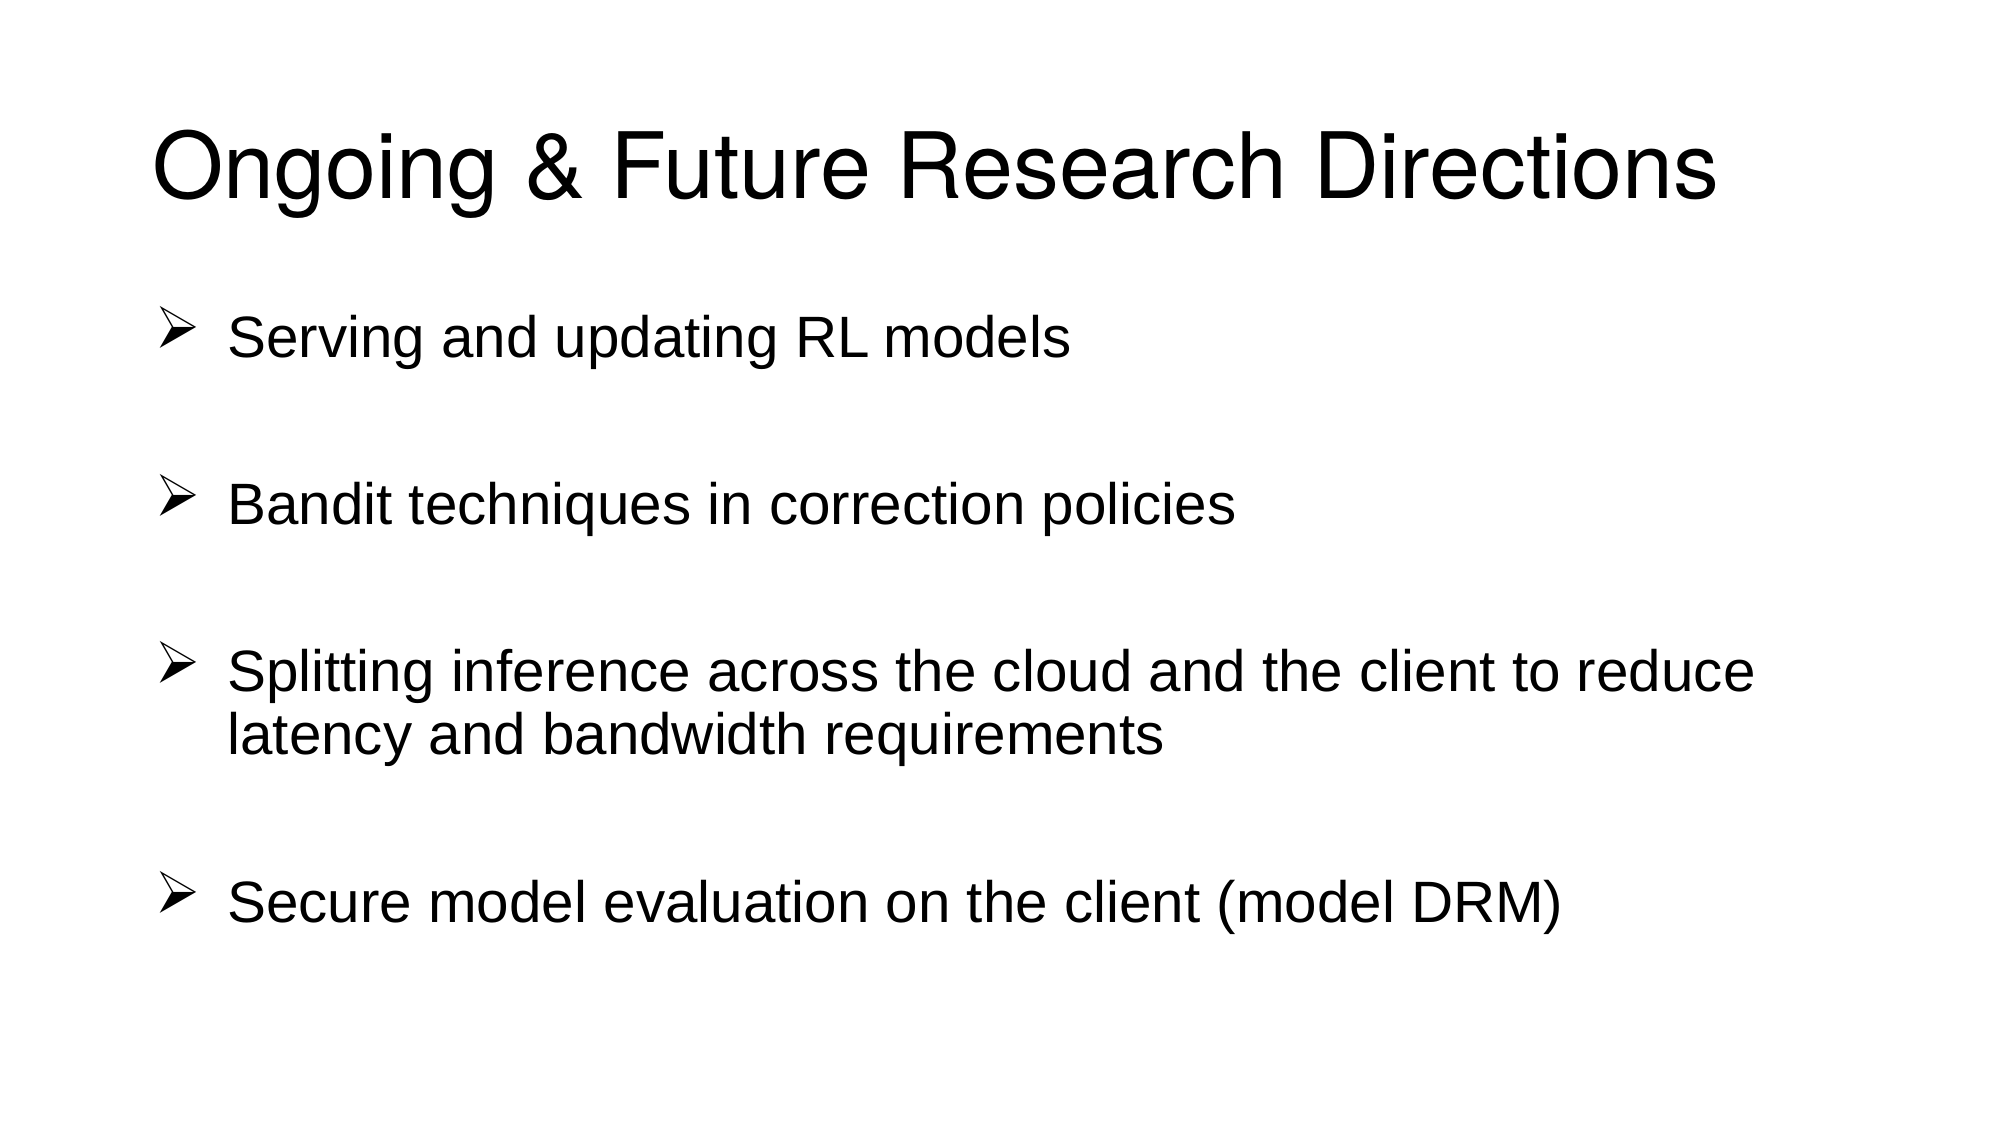

# Ongoing & Future Research Directions
Serving and updating RL models

Bandit techniques in correction policies

Splitting inference across the cloud and the client to reduce latency and bandwidth requirements

Secure model evaluation on the client (model DRM)